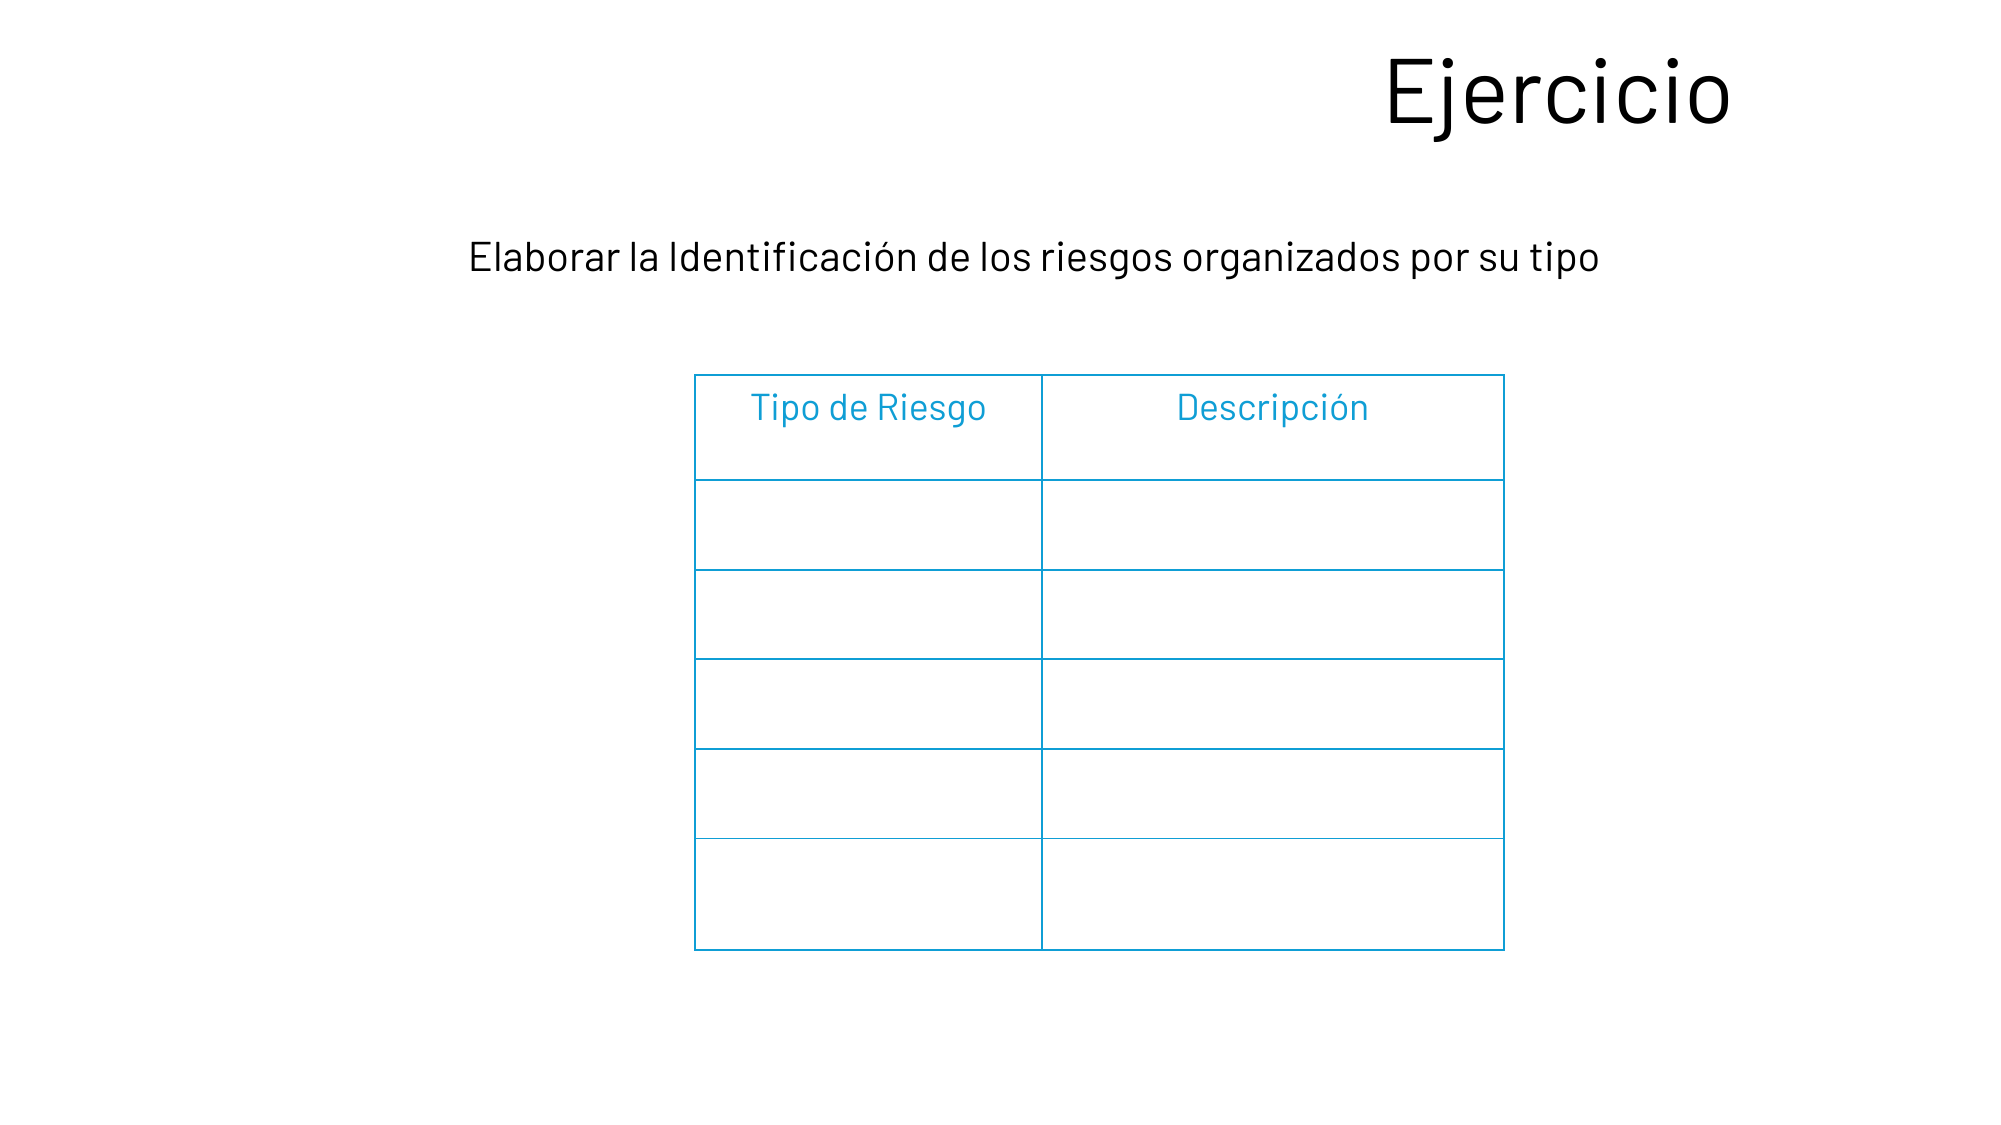

# Ejercicio
Elaborar la Identificación de los riesgos organizados por su tipo
| Tipo de Riesgo | Descripción |
| --- | --- |
|  |  |
|  |  |
|  |  |
|  |  |
|  |  |